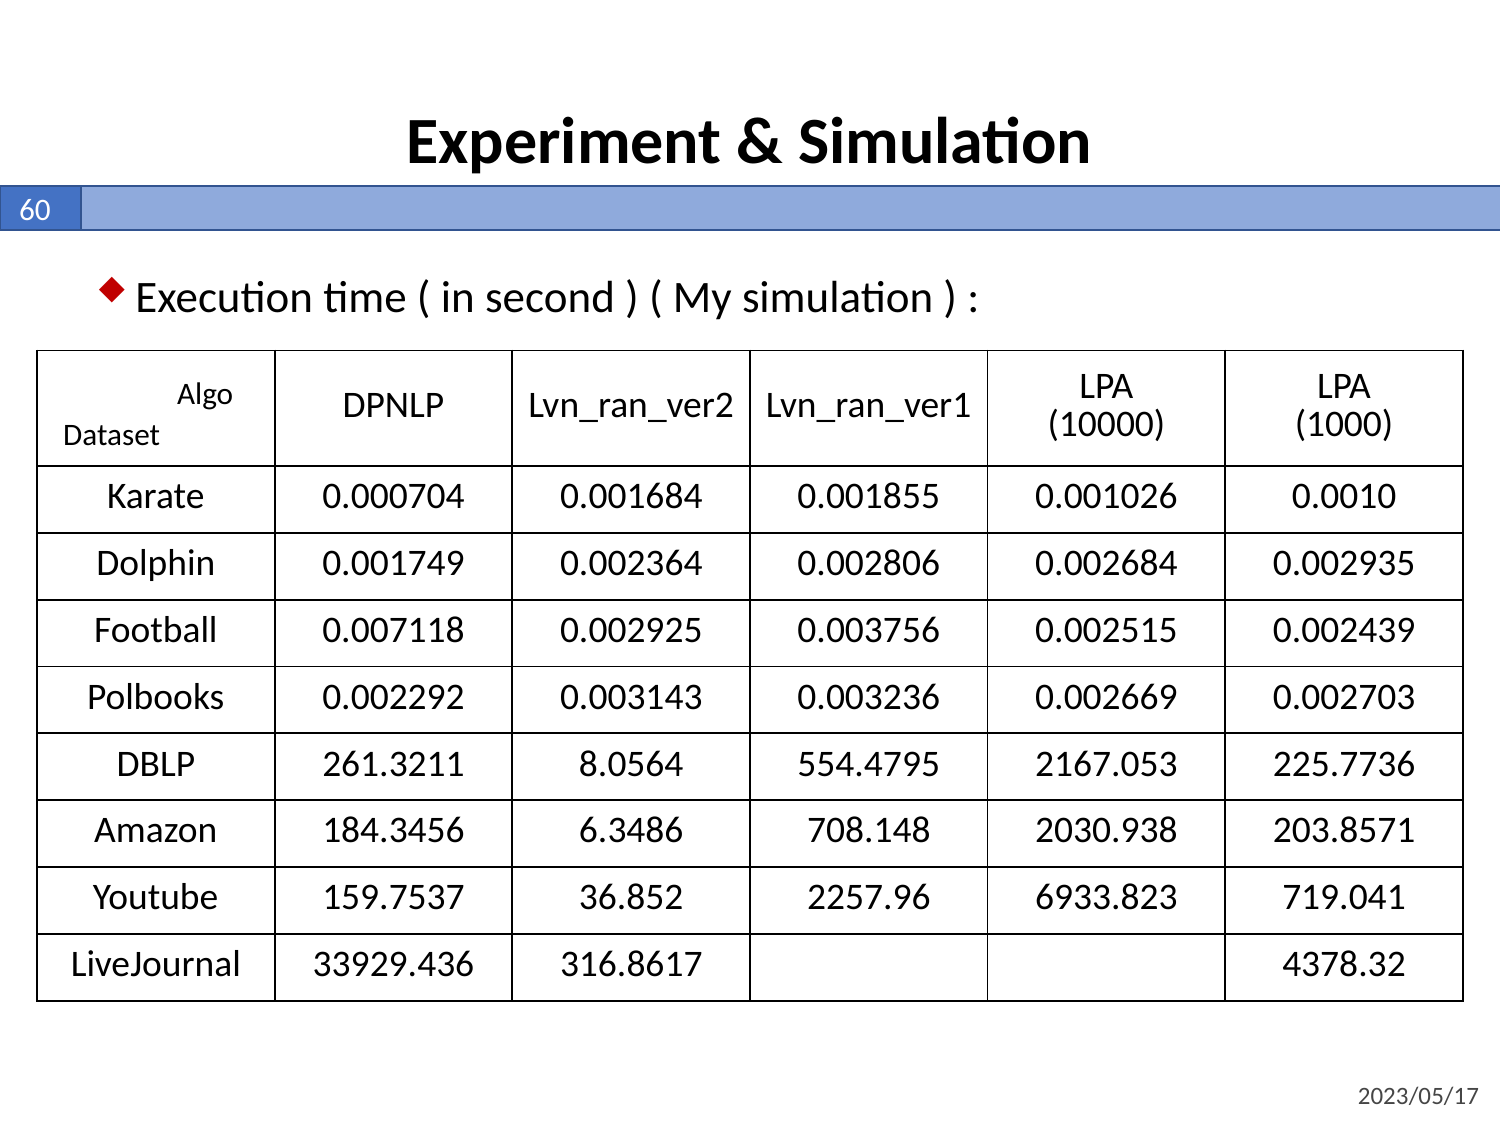

Experiment & Simulation
60

Execution time ( in second ) ( My simulation ) :

|  | DPNLP | Lvn\_ran\_ver2 | Lvn\_ran\_ver1 | LPA (10000) | LPA (1000) |
| --- | --- | --- | --- | --- | --- |
| Karate | 0.000704 | 0.001684 | 0.001855 | 0.001026 | 0.0010 |
| Dolphin | 0.001749 | 0.002364 | 0.002806 | 0.002684 | 0.002935 |
| Football | 0.007118 | 0.002925 | 0.003756 | 0.002515 | 0.002439 |
| Polbooks | 0.002292 | 0.003143 | 0.003236 | 0.002669 | 0.002703 |
| DBLP | 261.3211 | 8.0564 | 554.4795 | 2167.053 | 225.7736 |
| Amazon | 184.3456 | 6.3486 | 708.148 | 2030.938 | 203.8571 |
| Youtube | 159.7537 | 36.852 | 2257.96 | 6933.823 | 719.041 |
| LiveJournal | 33929.436 | 316.8617 |  |  | 4378.32 |
Algo
Dataset
2023/05/17